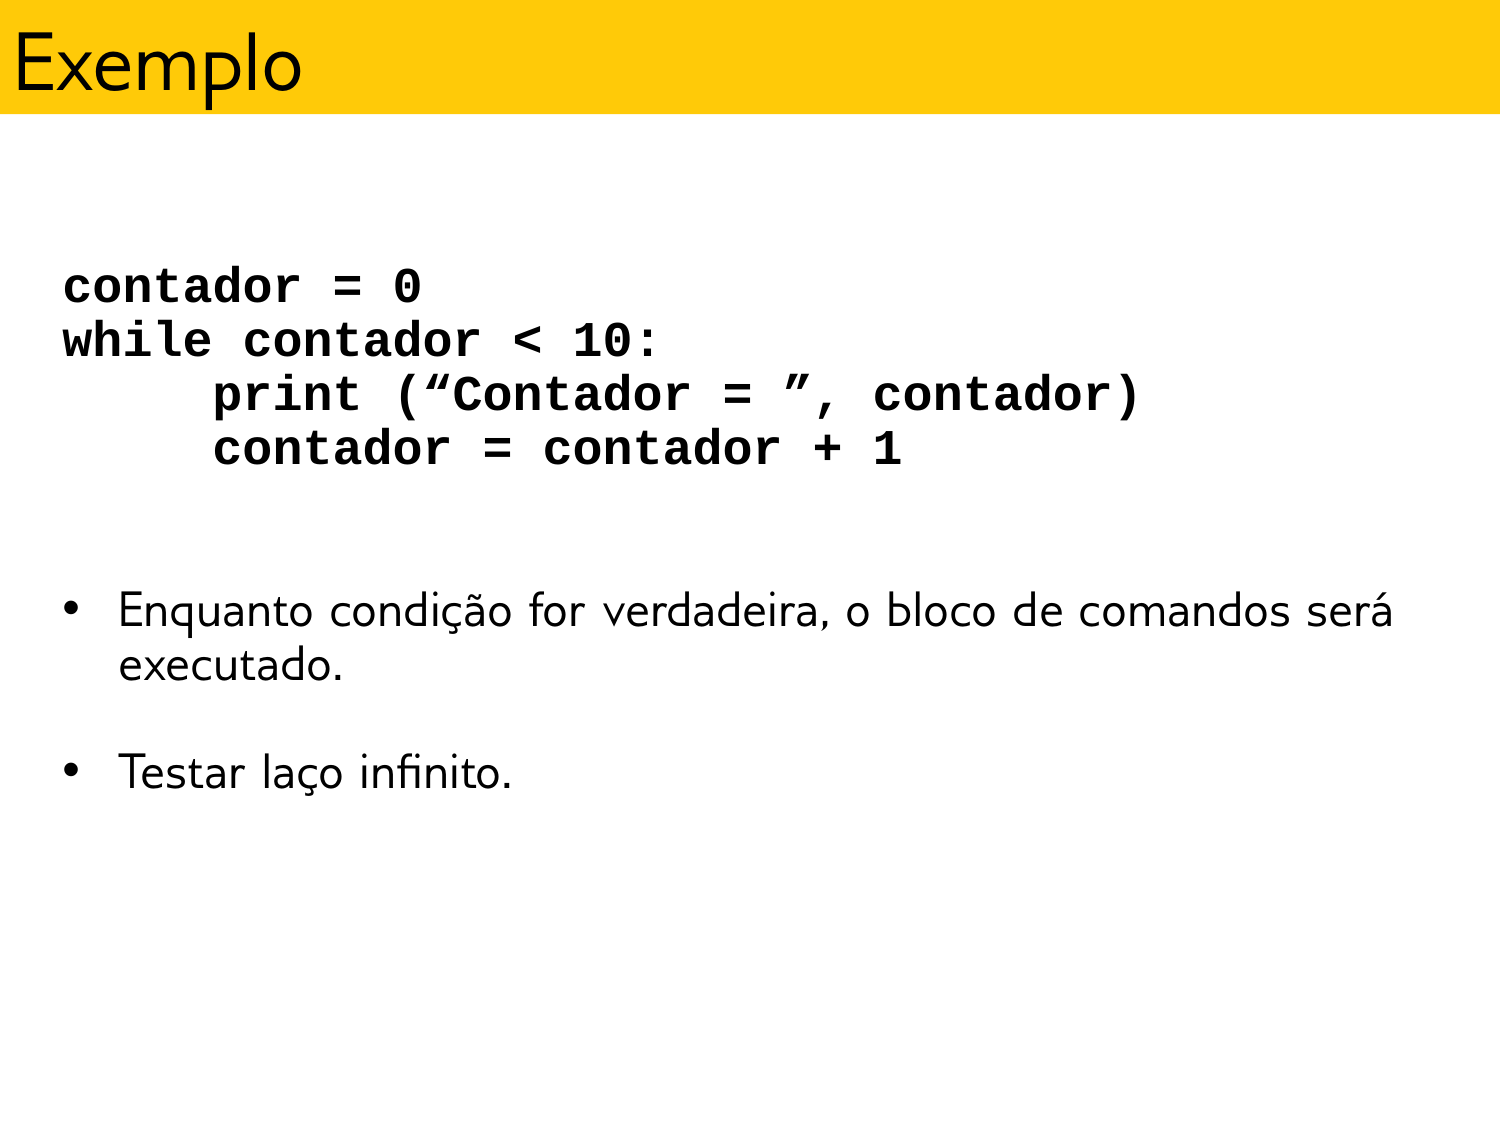

Exemplo
contador = 0
while contador < 10:
	print (“Contador = ”, contador)
	contador = contador + 1

Enquanto condição for verdadeira, o bloco de comandos será executado.

Testar laço infinito.